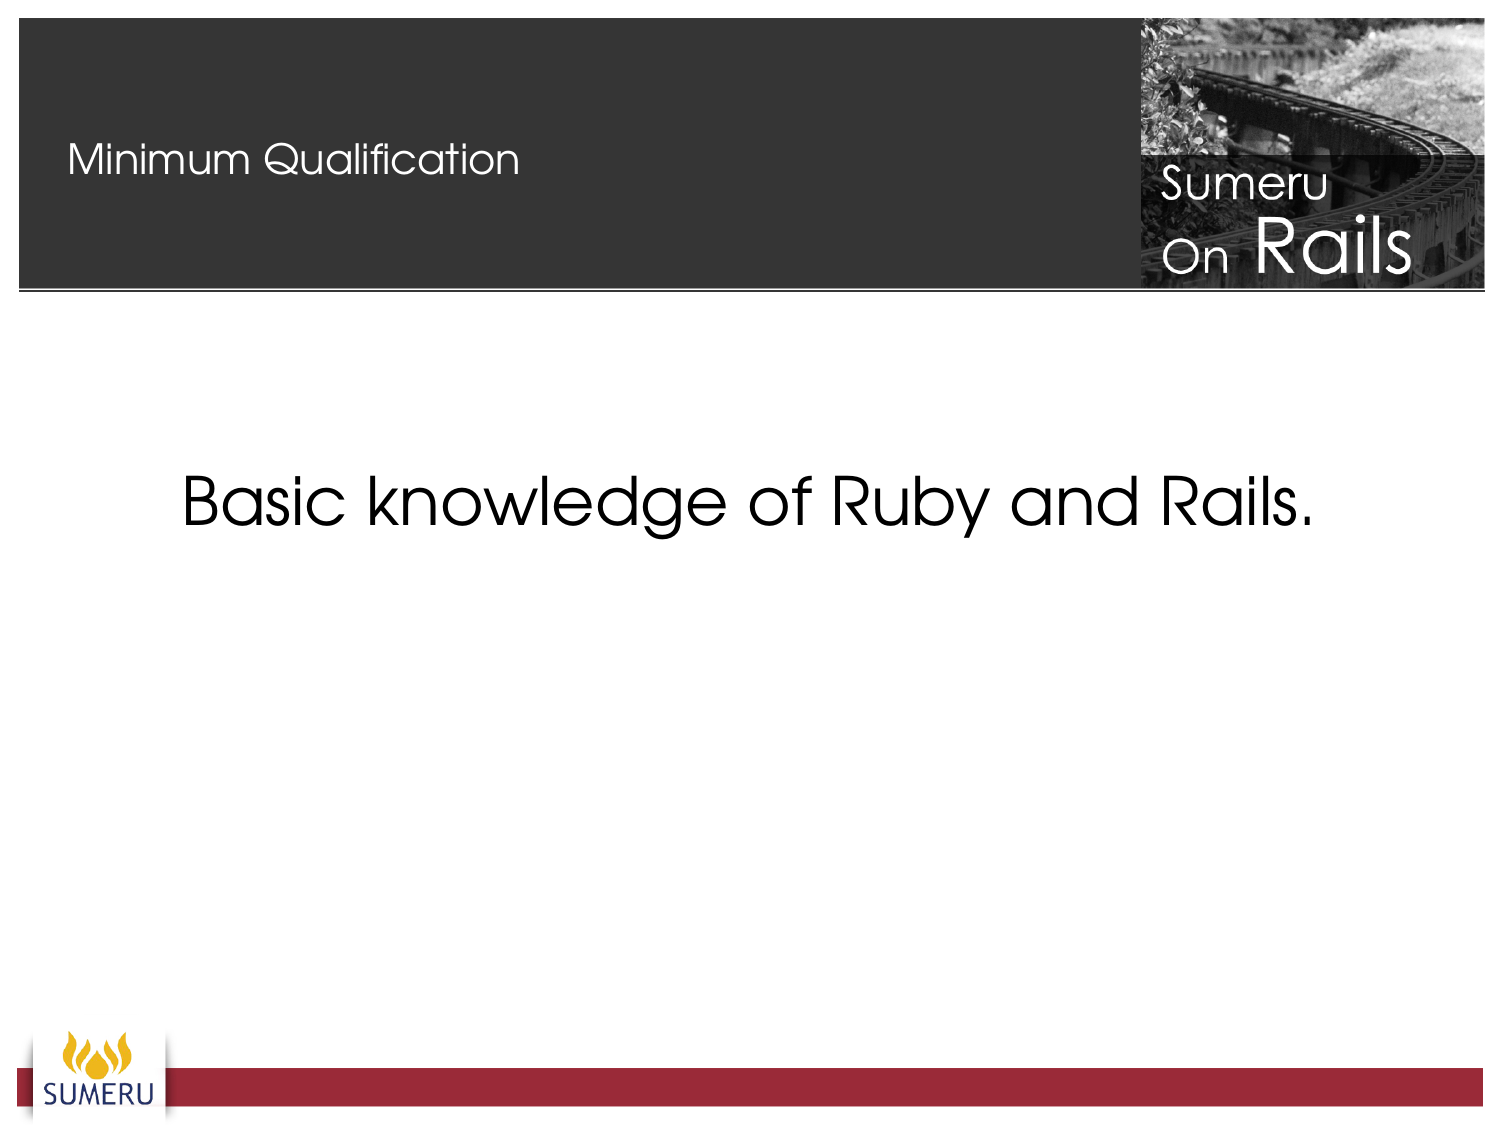

Minimum Qualification
Basic knowledge of Ruby and Rails.